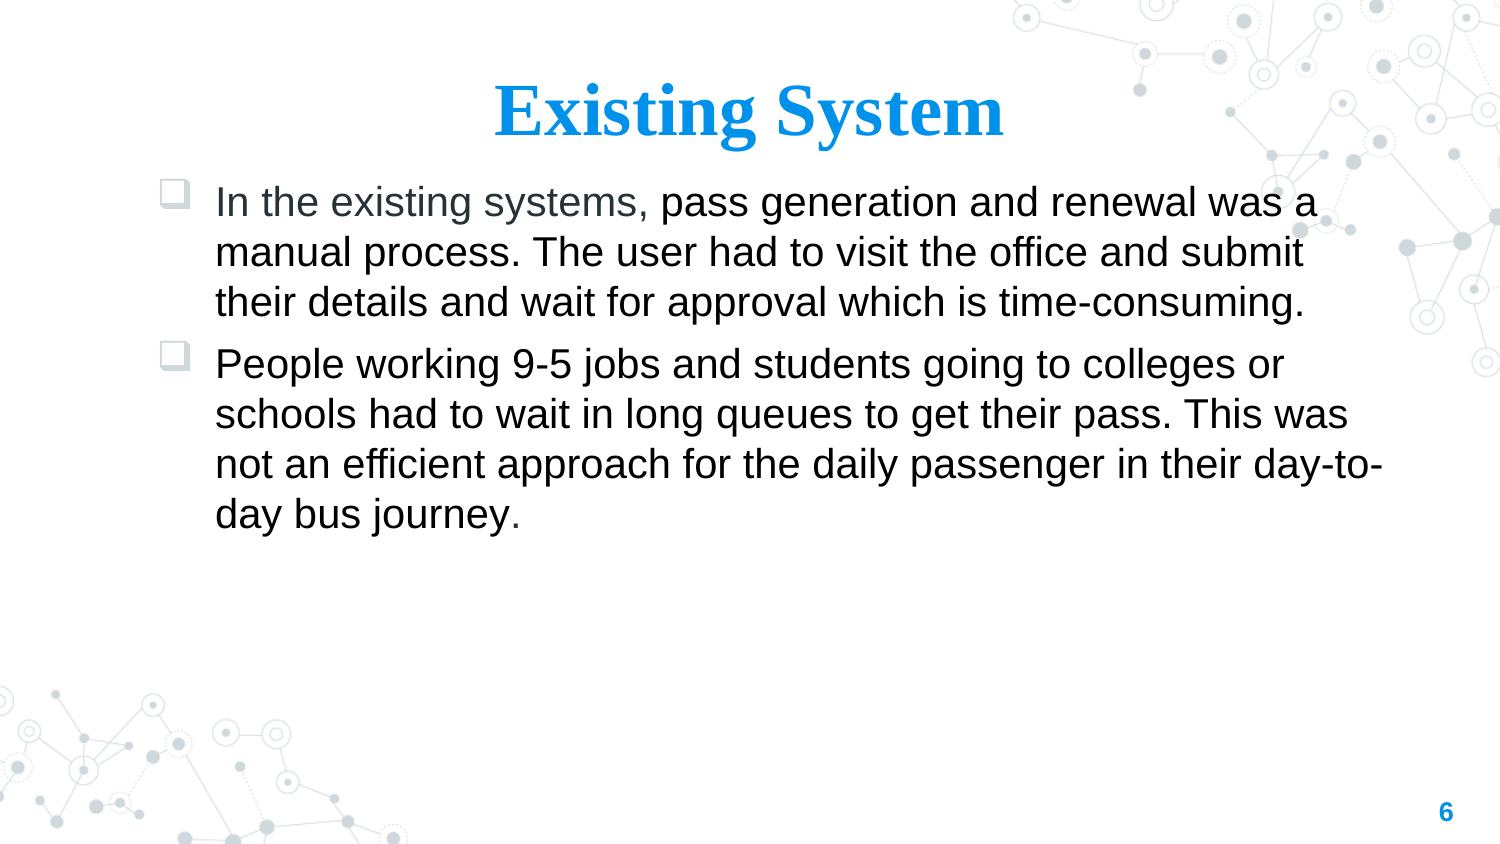

# Existing System
In the existing systems, pass generation and renewal was a manual process. The user had to visit the office and submit their details and wait for approval which is time-consuming.
People working 9-5 jobs and students going to colleges or schools had to wait in long queues to get their pass. This was not an efficient approach for the daily passenger in their day-to-day bus journey.
6